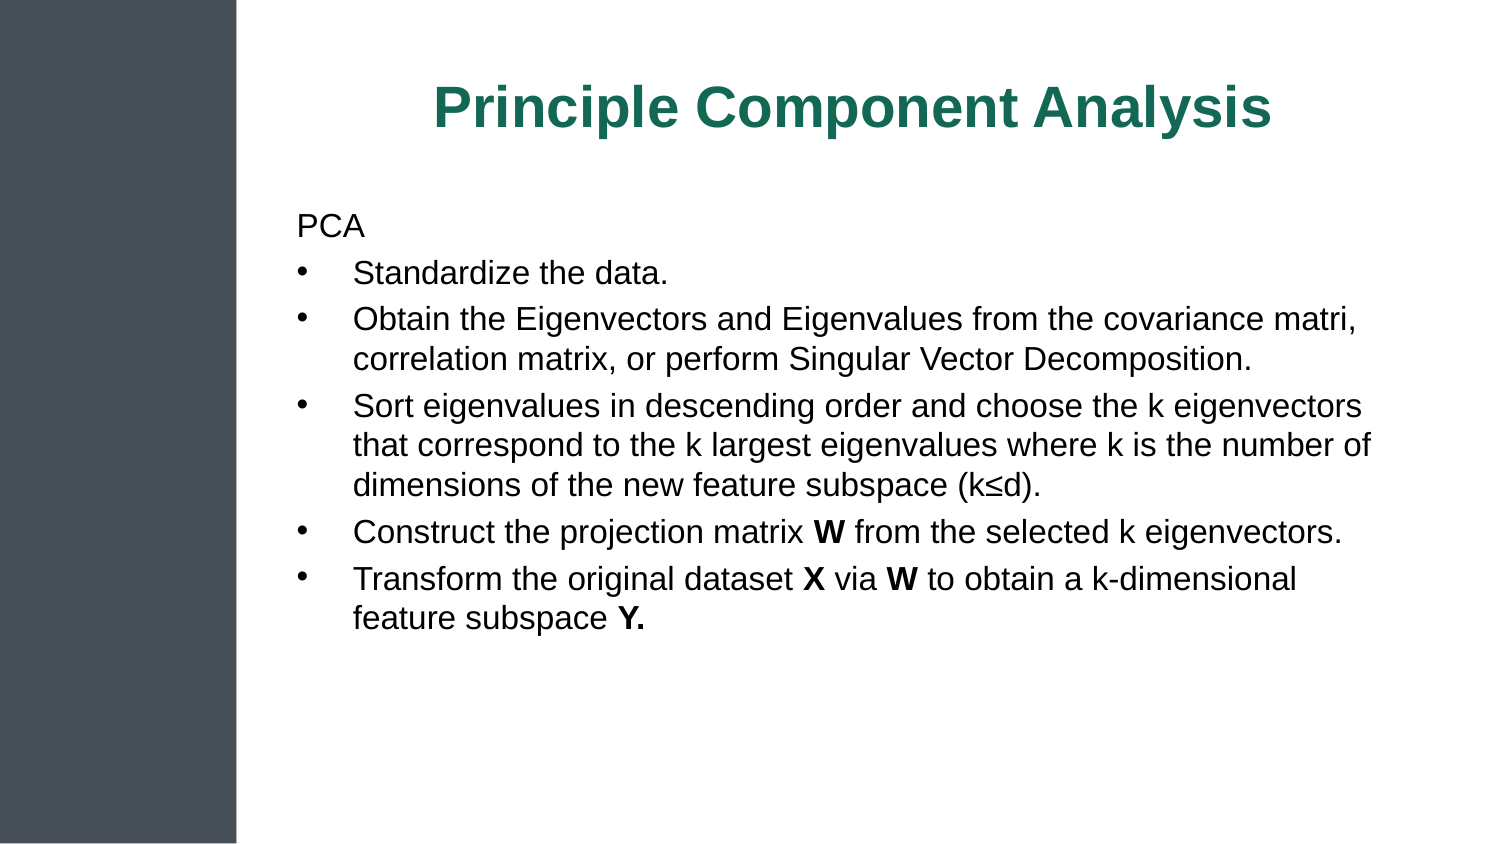

# Principle Component Analysis
PCA
Standardize the data.
Obtain the Eigenvectors and Eigenvalues from the covariance matri, correlation matrix, or perform Singular Vector Decomposition.
Sort eigenvalues in descending order and choose the k eigenvectors that correspond to the k largest eigenvalues where k is the number of dimensions of the new feature subspace (k≤d).
Construct the projection matrix W from the selected k eigenvectors.
Transform the original dataset X via W to obtain a k-dimensional feature subspace Y.